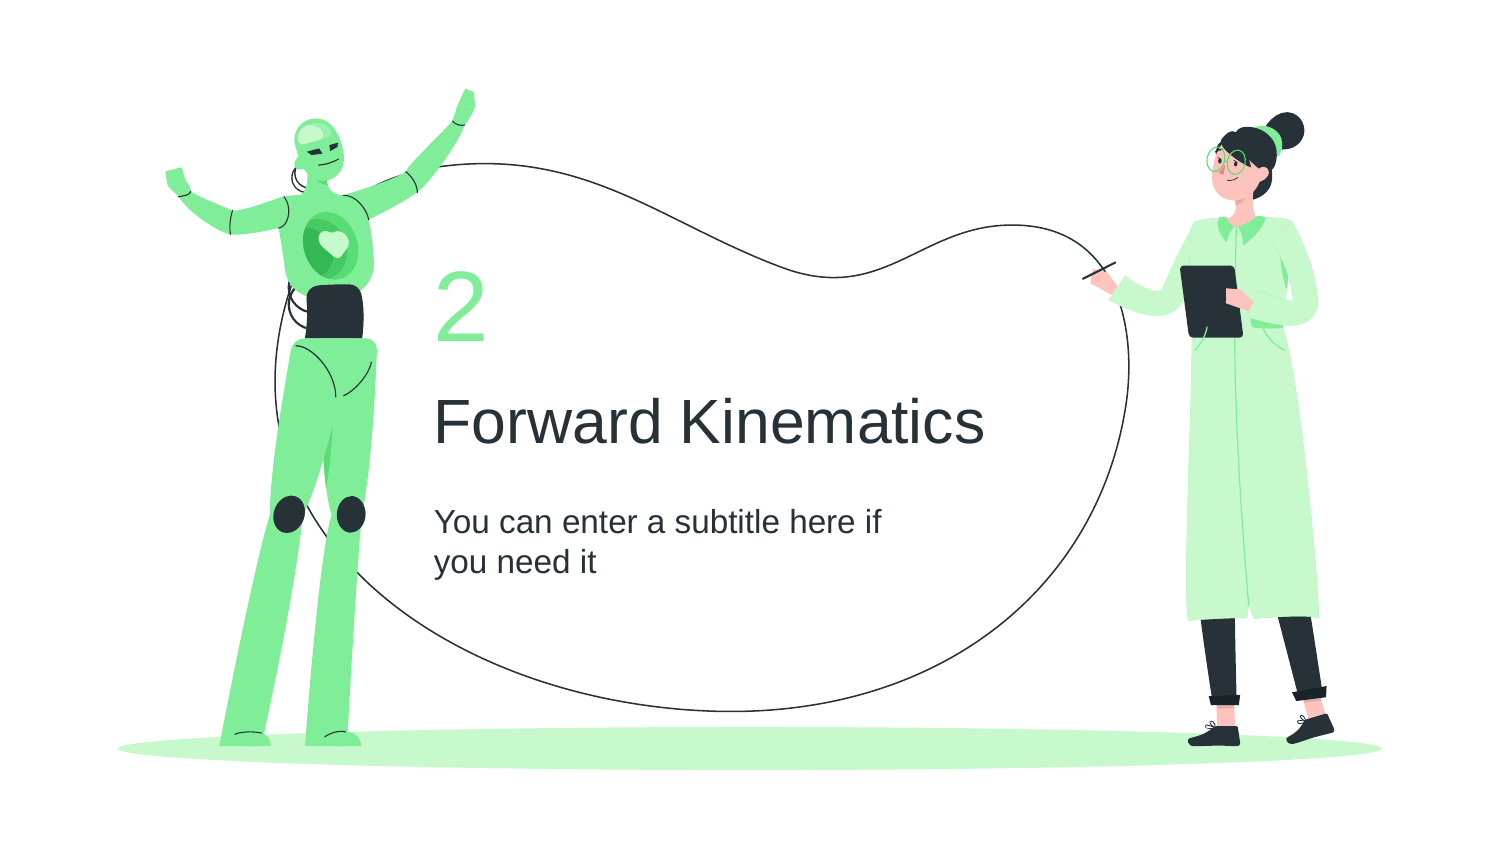

2
# Forward Kinematics
You can enter a subtitle here if you need it